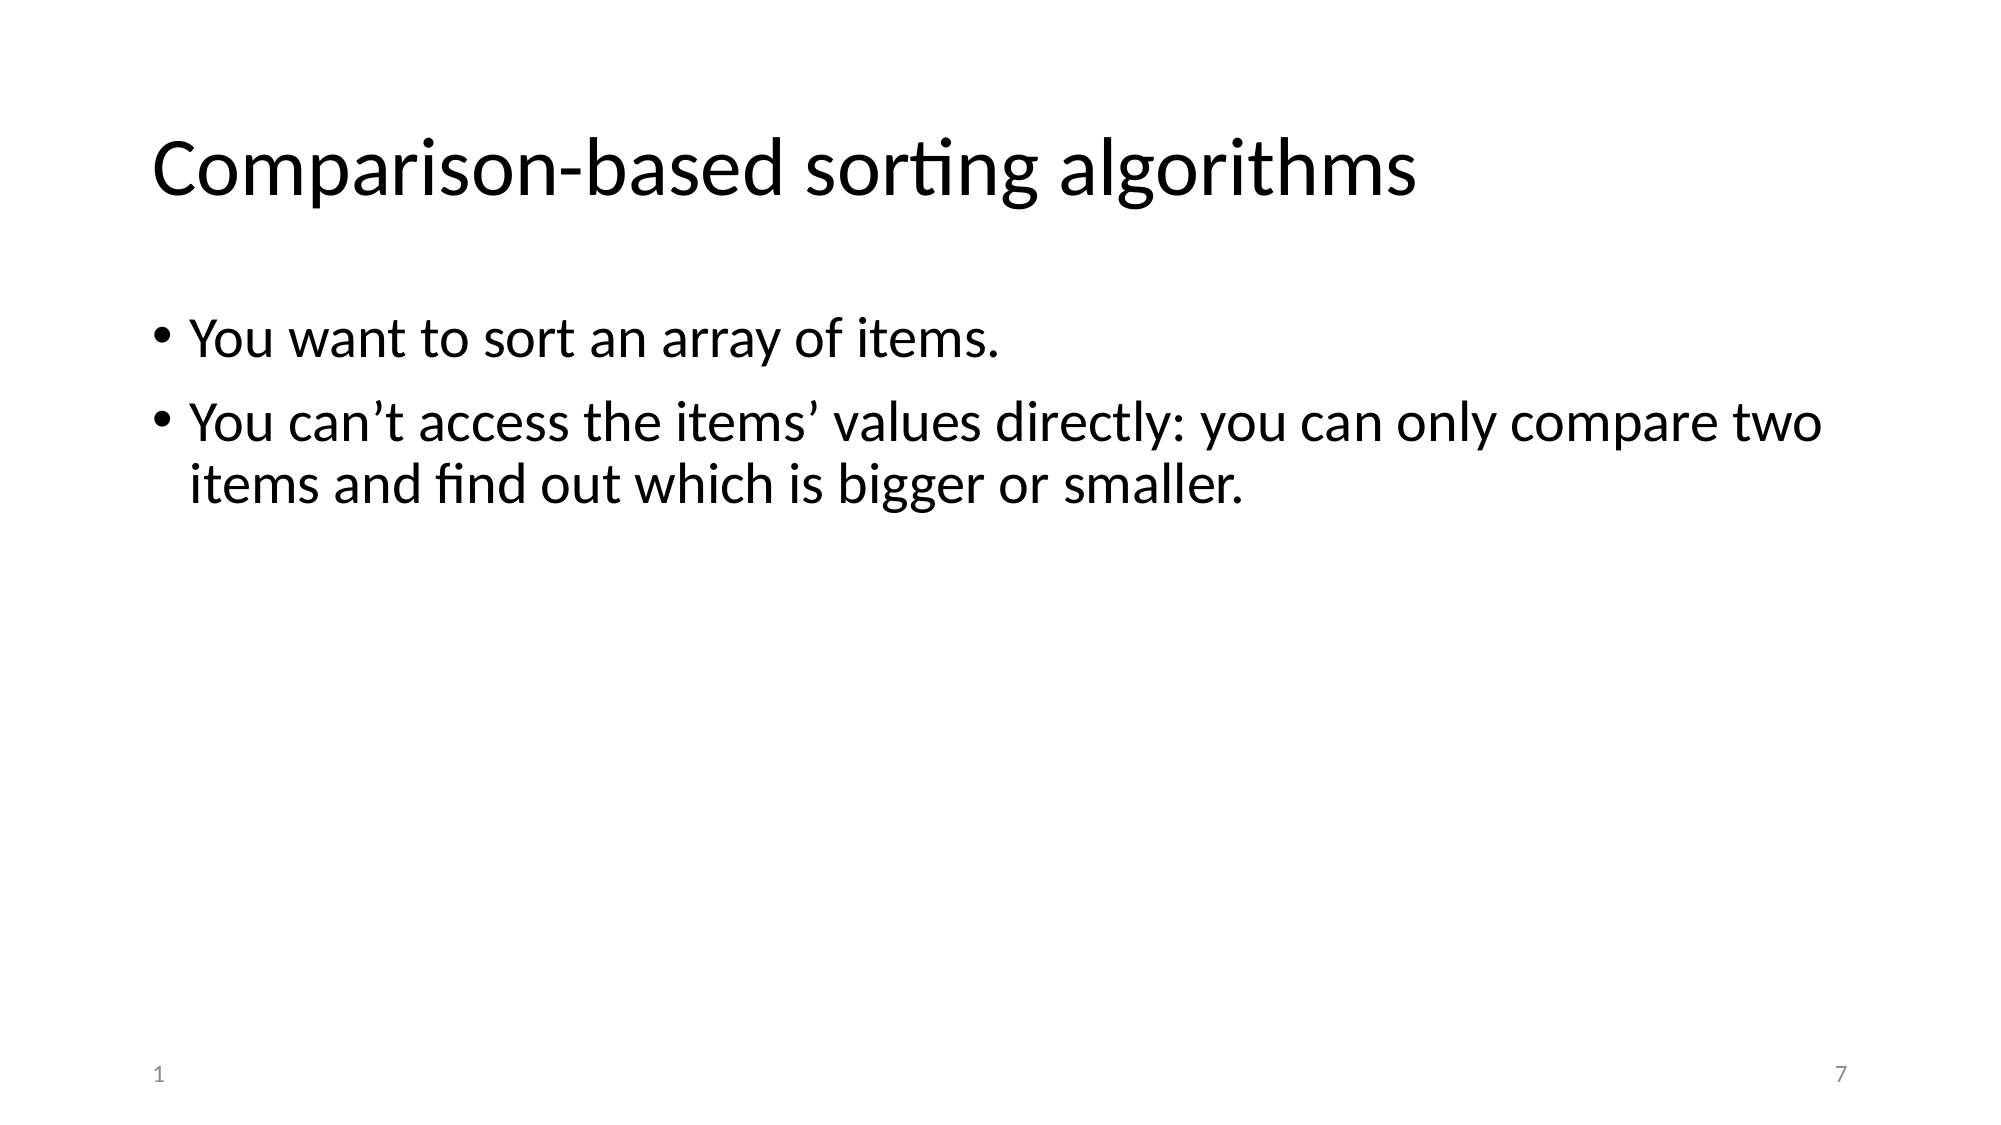

# Comparison-based sorting algorithms
You want to sort an array of items.
You can’t access the items’ values directly: you can only compare two items and find out which is bigger or smaller.
1
7